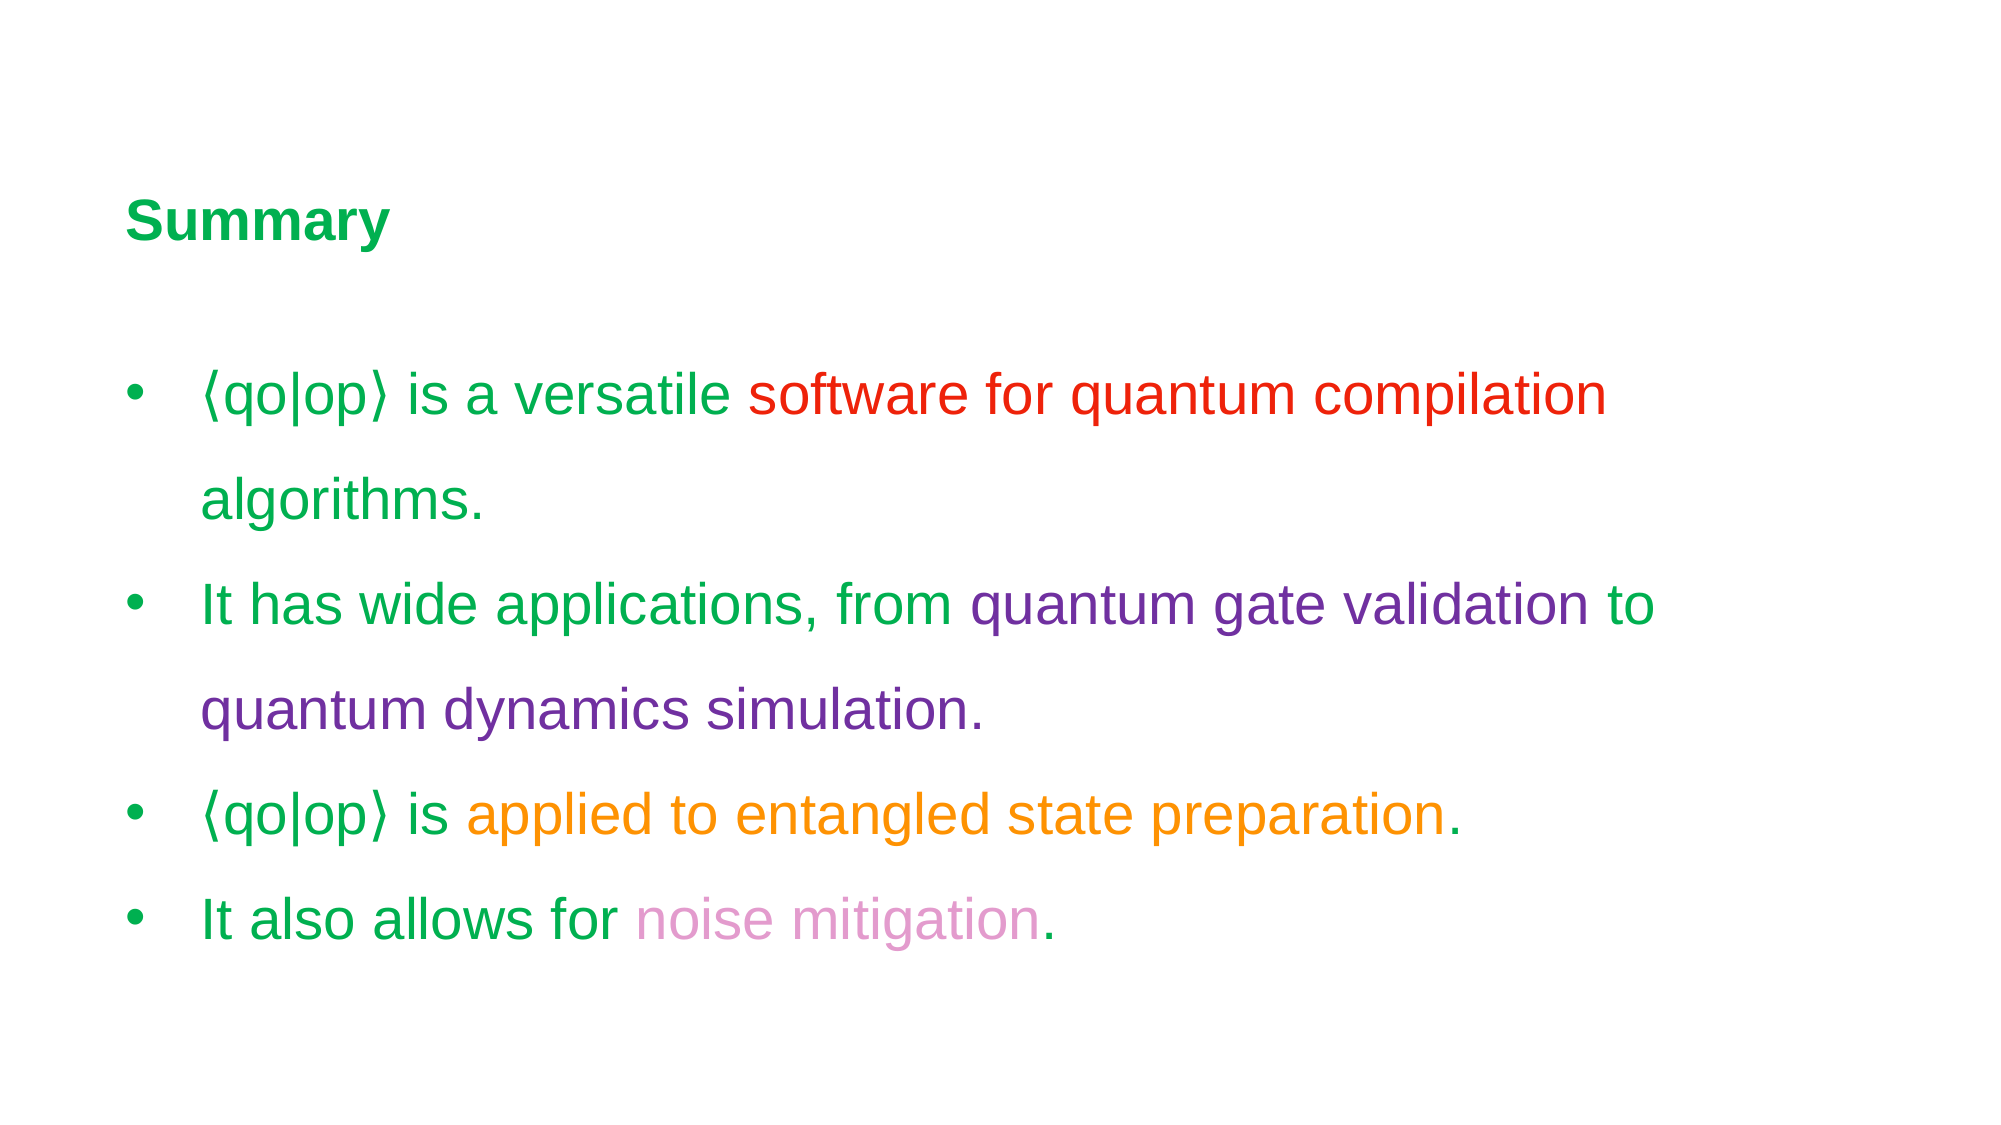

Summary

⟨qo|op⟩ is a versatile software for quantum compilation algorithms.
It has wide applications, from quantum gate validation to quantum dynamics simulation.
⟨qo|op⟩ is applied to entangled state preparation.
It also allows for noise mitigation.